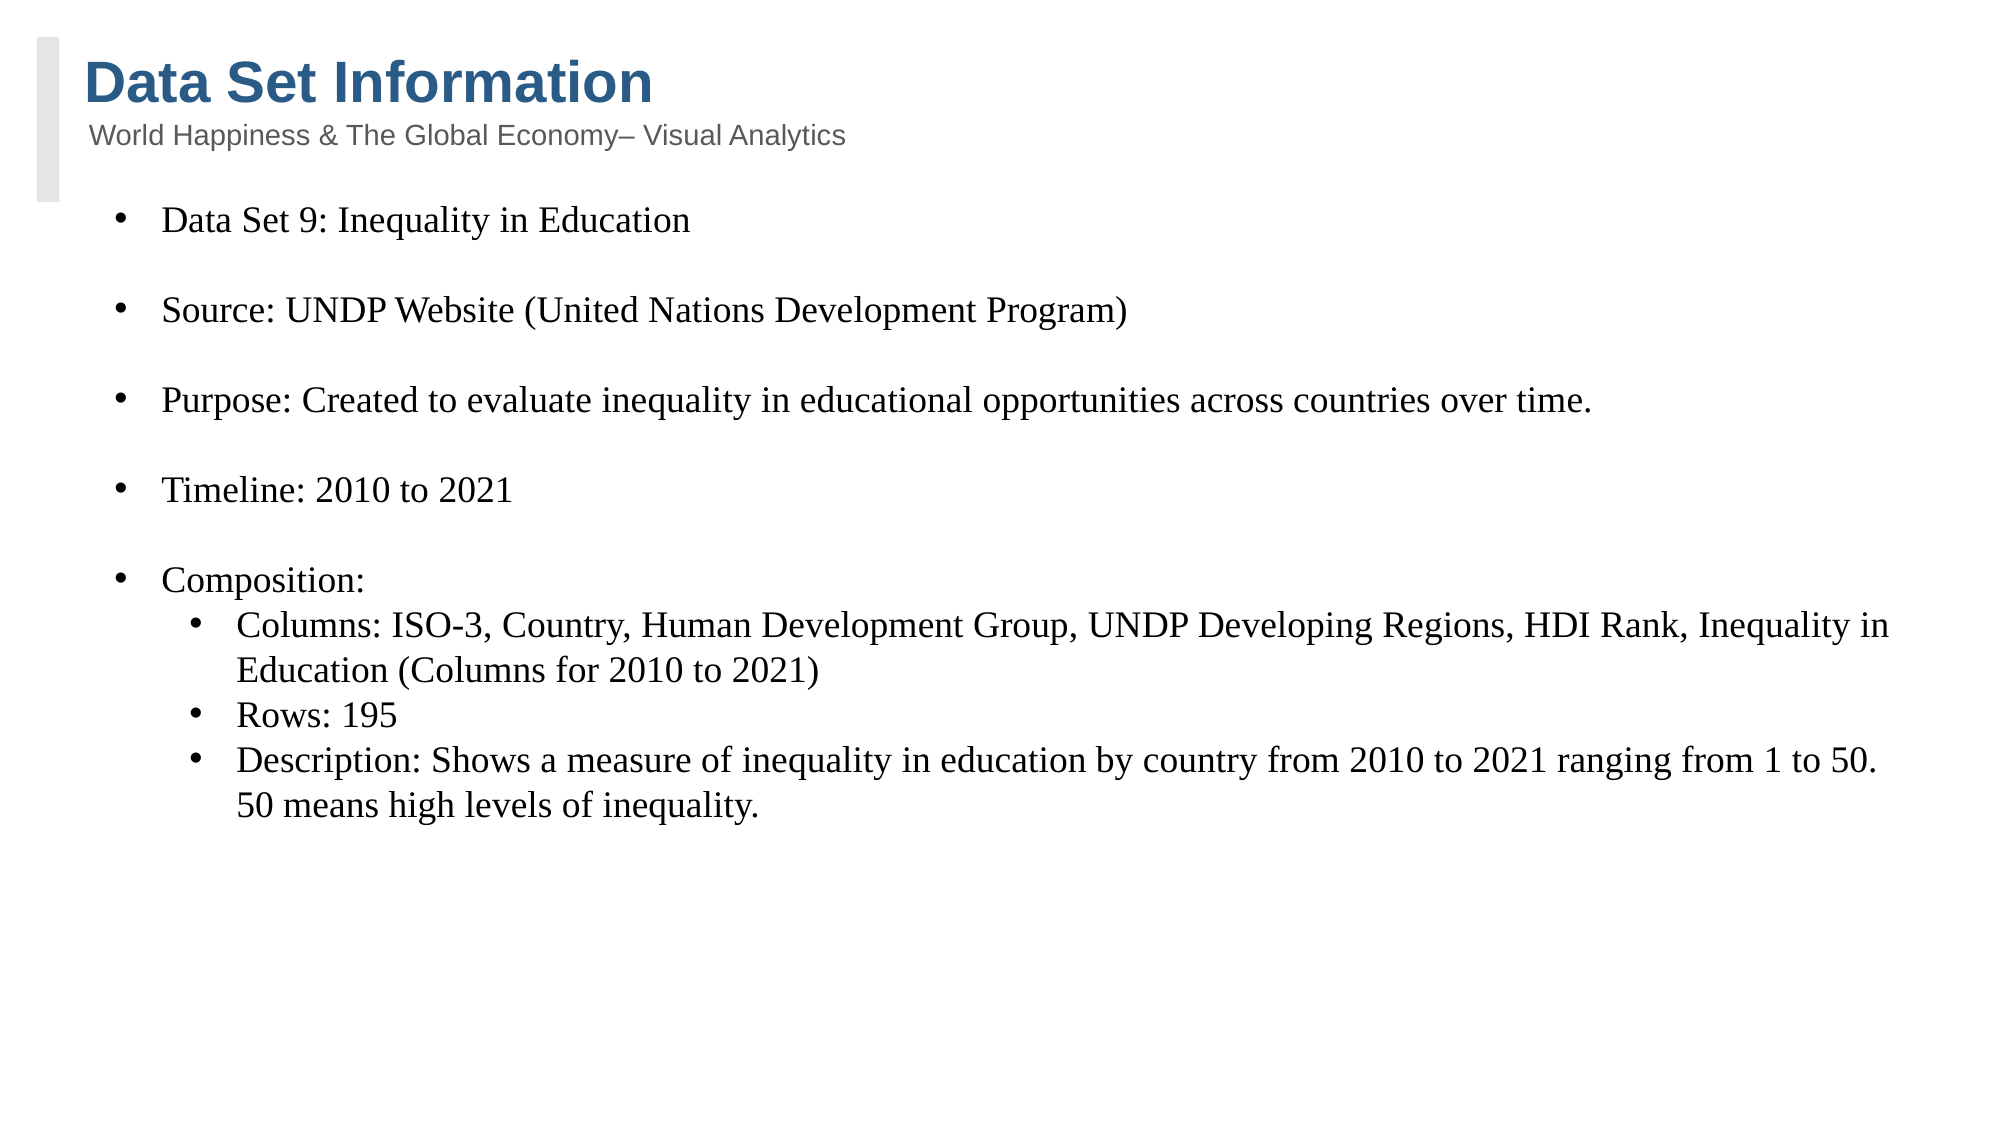

Data Set Information
World Happiness & The Global Economy– Visual Analytics

Data Set 9: Inequality in Education

Source: UNDP Website (United Nations Development Program)

Purpose: Created to evaluate inequality in educational opportunities across countries over time.

Timeline: 2010 to 2021

Composition:
Columns: ISO-3, Country, Human Development Group, UNDP Developing Regions, HDI Rank, Inequality in Education (Columns for 2010 to 2021)
Rows: 195
Description: Shows a measure of inequality in education by country from 2010 to 2021 ranging from 1 to 50. 50 means high levels of inequality.